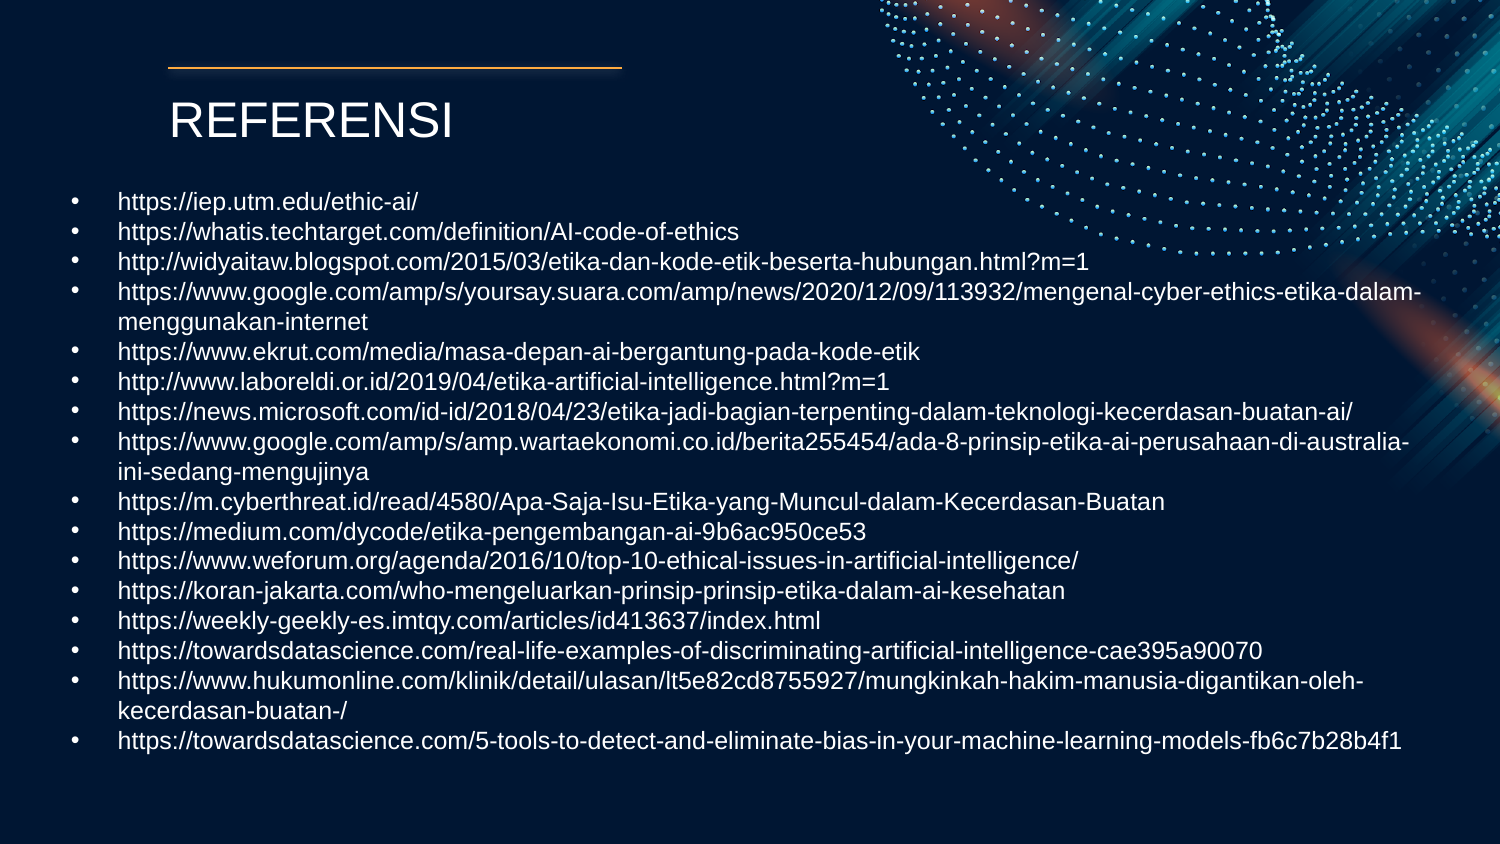

# REFERENSI
https://iep.utm.edu/ethic-ai/
https://whatis.techtarget.com/definition/AI-code-of-ethics
http://widyaitaw.blogspot.com/2015/03/etika-dan-kode-etik-beserta-hubungan.html?m=1
https://www.google.com/amp/s/yoursay.suara.com/amp/news/2020/12/09/113932/mengenal-cyber-ethics-etika-dalam-menggunakan-internet
https://www.ekrut.com/media/masa-depan-ai-bergantung-pada-kode-etik
http://www.laboreldi.or.id/2019/04/etika-artificial-intelligence.html?m=1
https://news.microsoft.com/id-id/2018/04/23/etika-jadi-bagian-terpenting-dalam-teknologi-kecerdasan-buatan-ai/
https://www.google.com/amp/s/amp.wartaekonomi.co.id/berita255454/ada-8-prinsip-etika-ai-perusahaan-di-australia-ini-sedang-mengujinya
https://m.cyberthreat.id/read/4580/Apa-Saja-Isu-Etika-yang-Muncul-dalam-Kecerdasan-Buatan
https://medium.com/dycode/etika-pengembangan-ai-9b6ac950ce53
https://www.weforum.org/agenda/2016/10/top-10-ethical-issues-in-artificial-intelligence/
https://koran-jakarta.com/who-mengeluarkan-prinsip-prinsip-etika-dalam-ai-kesehatan
https://weekly-geekly-es.imtqy.com/articles/id413637/index.html
https://towardsdatascience.com/real-life-examples-of-discriminating-artificial-intelligence-cae395a90070
https://www.hukumonline.com/klinik/detail/ulasan/lt5e82cd8755927/mungkinkah-hakim-manusia-digantikan-oleh-kecerdasan-buatan-/
https://towardsdatascience.com/5-tools-to-detect-and-eliminate-bias-in-your-machine-learning-models-fb6c7b28b4f1